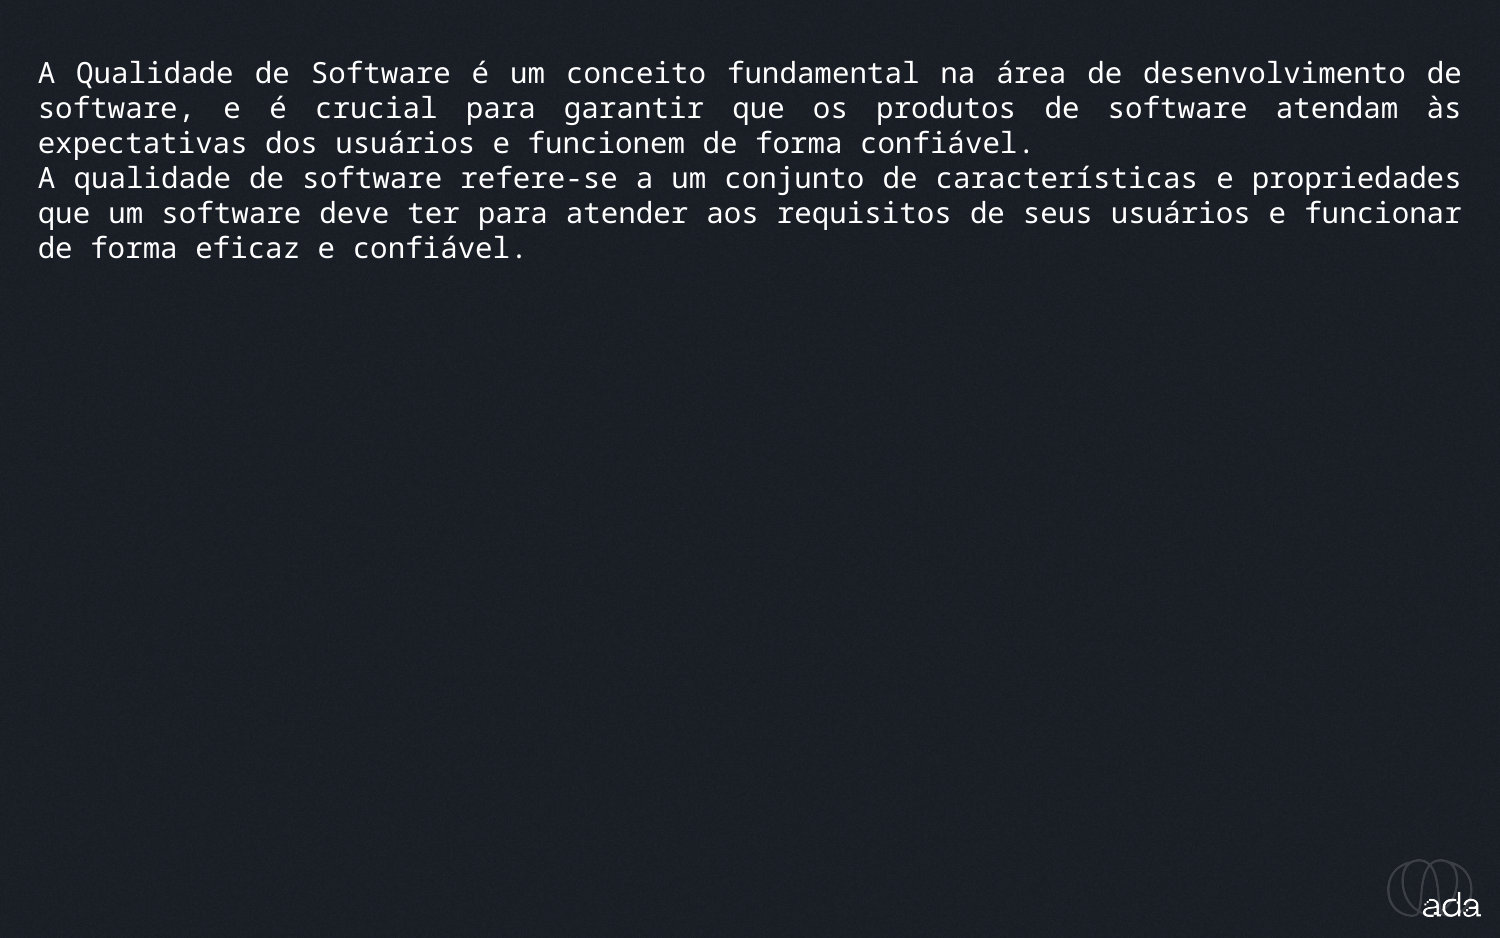

_definição
A Qualidade de Software é um conceito fundamental na área de desenvolvimento de software, e é crucial para garantir que os produtos de software atendam às expectativas dos usuários e funcionem de forma confiável.
A qualidade de software refere-se a um conjunto de características e propriedades que um software deve ter para atender aos requisitos de seus usuários e funcionar de forma eficaz e confiável.